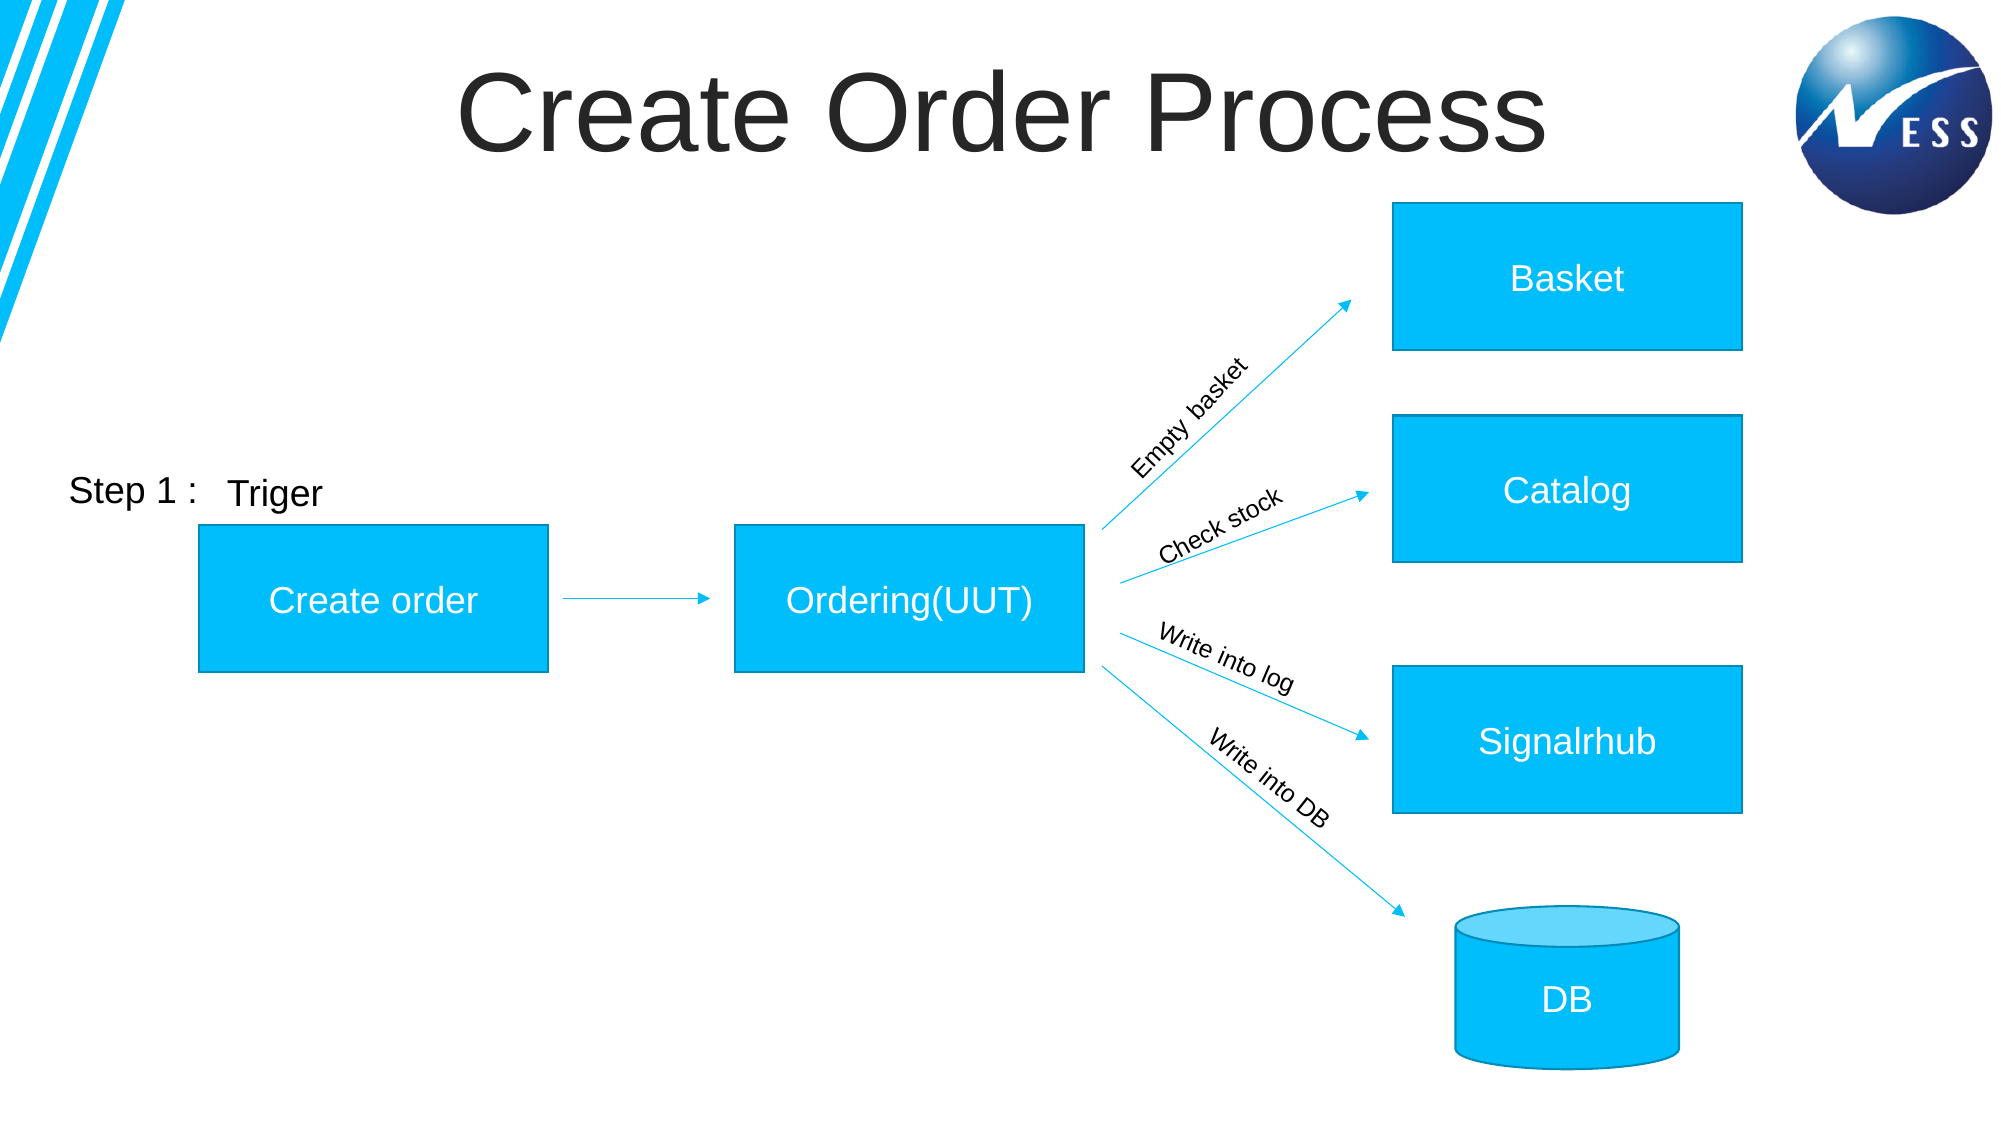

Create Order Process
Basket
Empty basket
Catalog
Step 1 :
Triger
Check stock
Create order
Ordering(UUT)
Write into log
Signalrhub
Write into DB
DB